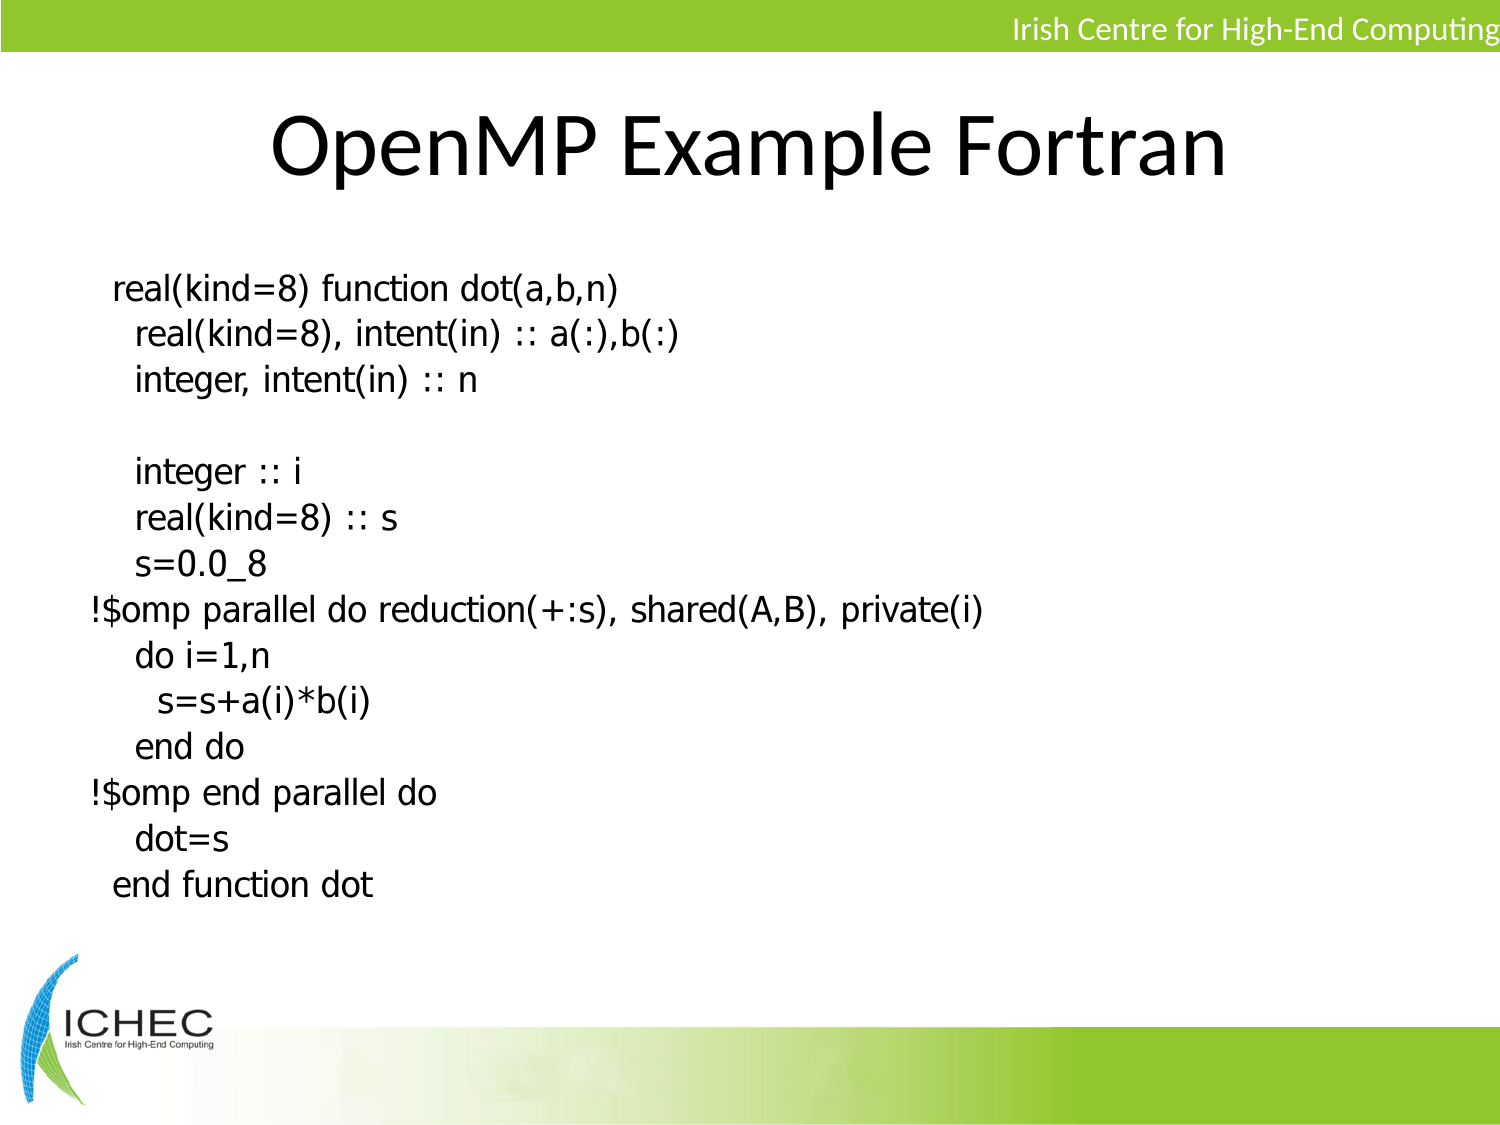

# OpenMP Example Fortran
  real(kind=8) function dot(a,b,n)
    real(kind=8), intent(in) :: a(:),b(:)
    integer, intent(in) :: n

    integer :: i
    real(kind=8) :: s
    s=0.0_8
!$omp parallel do reduction(+:s), shared(A,B), private(i)
    do i=1,n
      s=s+a(i)*b(i)
    end do
!$omp end parallel do
    dot=s
  end function dot